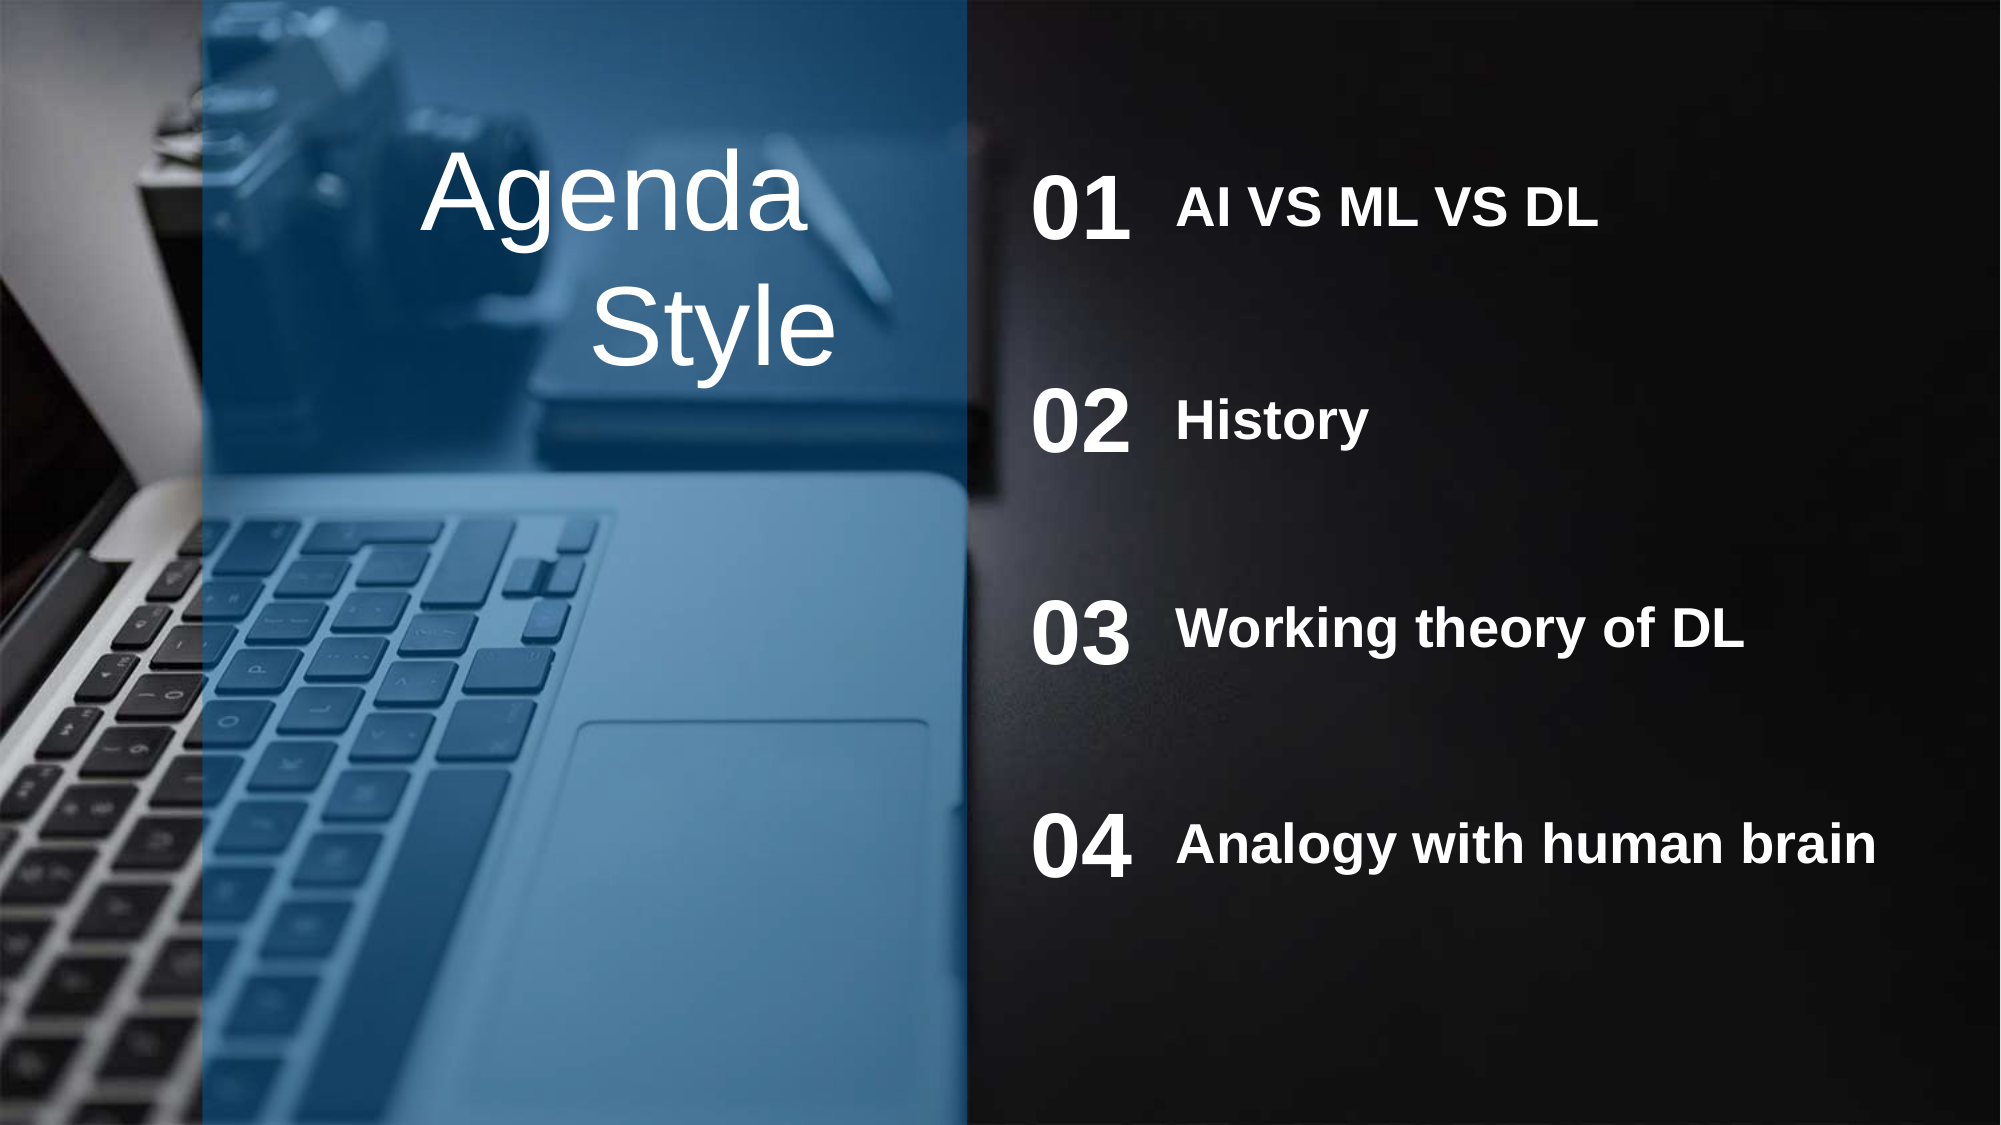

Agenda
Style
01
AI VS ML VS DL
02
History
03
Working theory of DL
04
Analogy with human brain